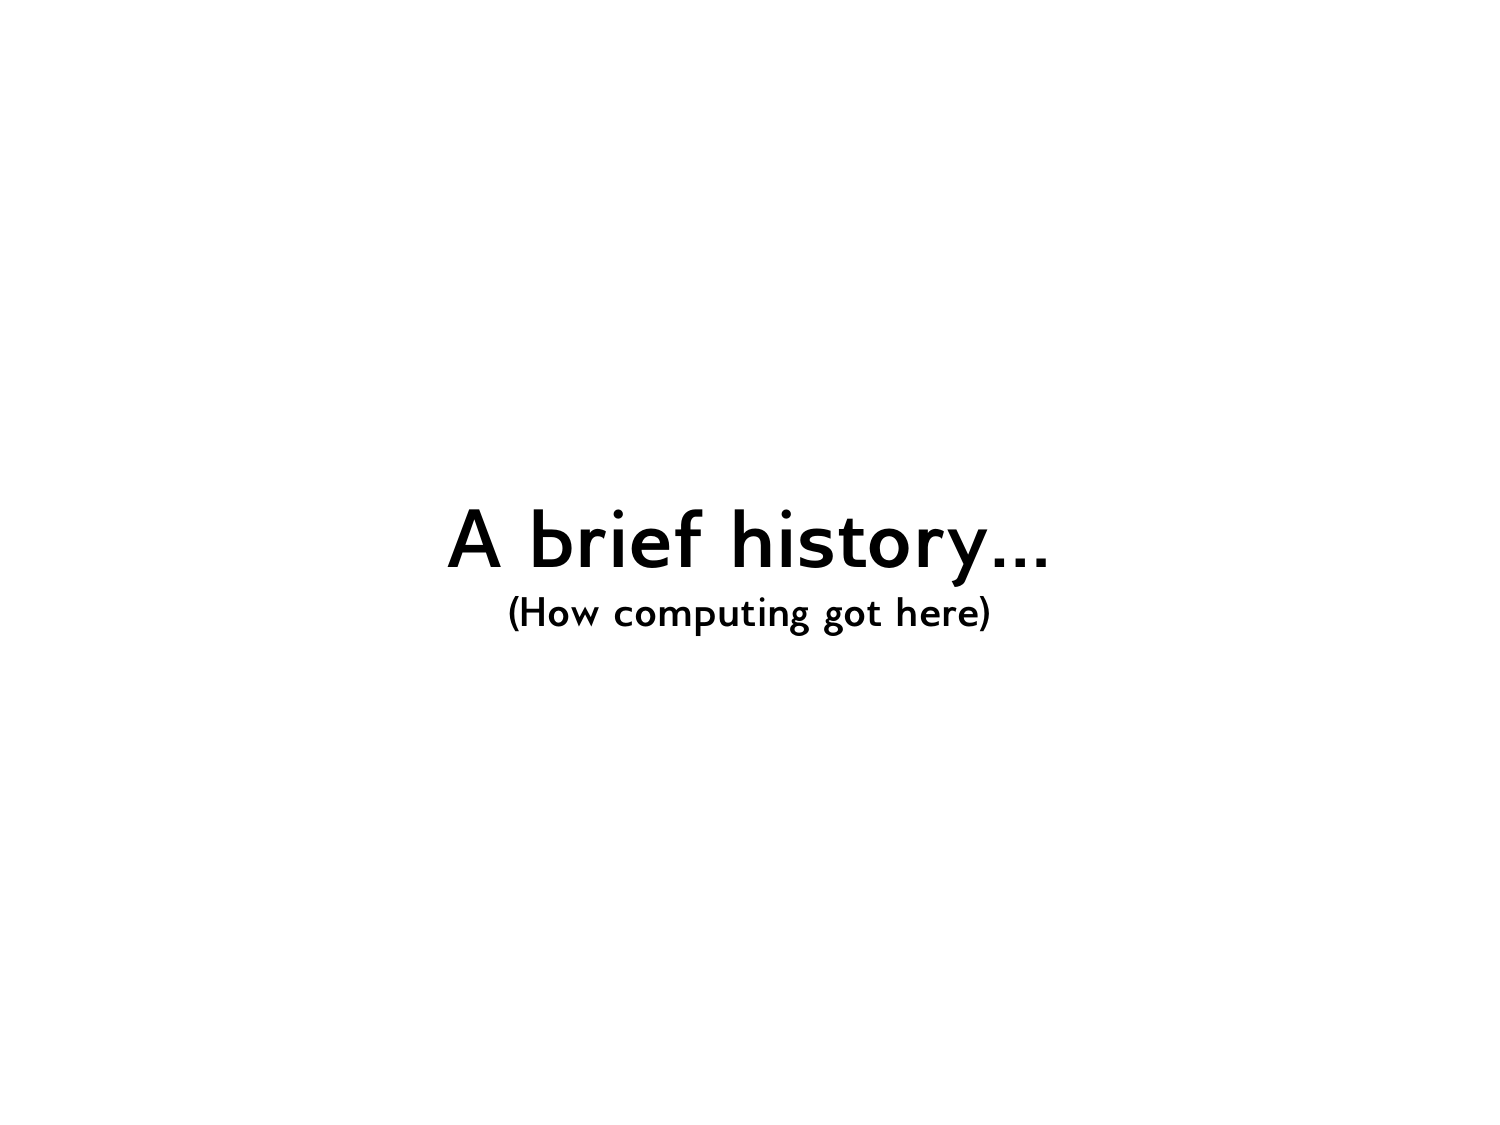

# A brief history… (How computing got here)